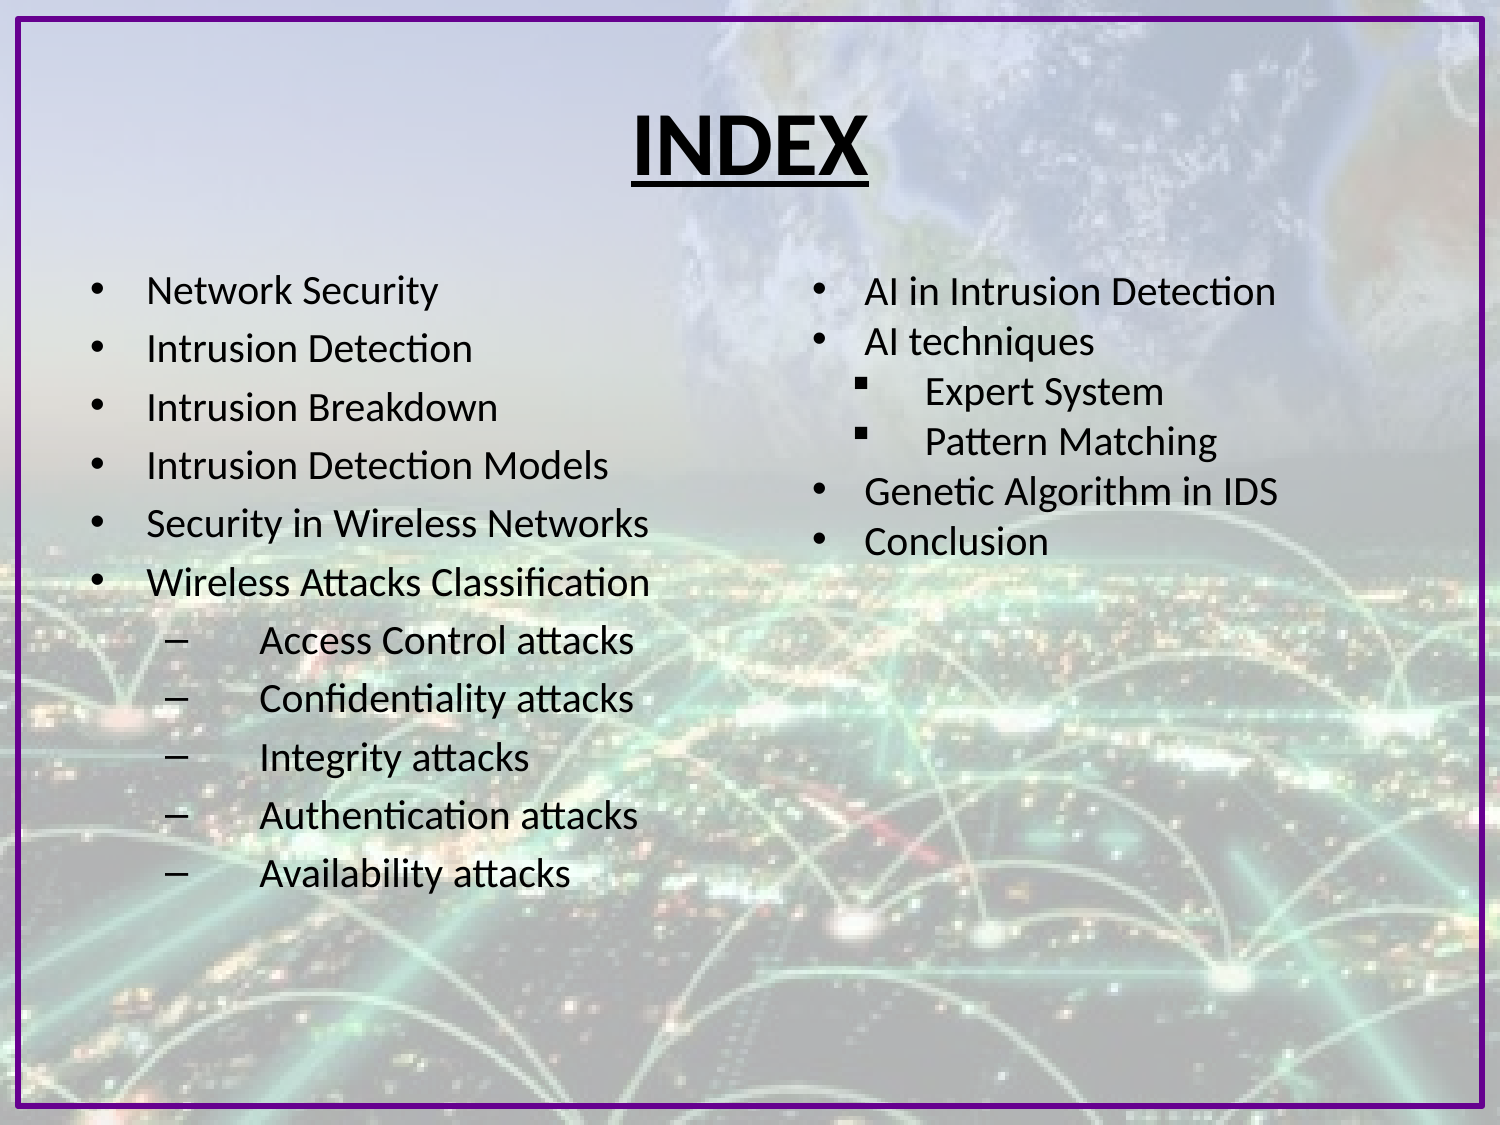

# INDEX
Network Security
Intrusion Detection
Intrusion Breakdown
Intrusion Detection Models
Security in Wireless Networks
Wireless Attacks Classification
     Access Control attacks
     Confidentiality attacks
     Integrity attacks
     Authentication attacks
     Availability attacks
    AI in Intrusion Detection
    AI techniques
    Expert System
    Pattern Matching
    Genetic Algorithm in IDS
    Conclusion